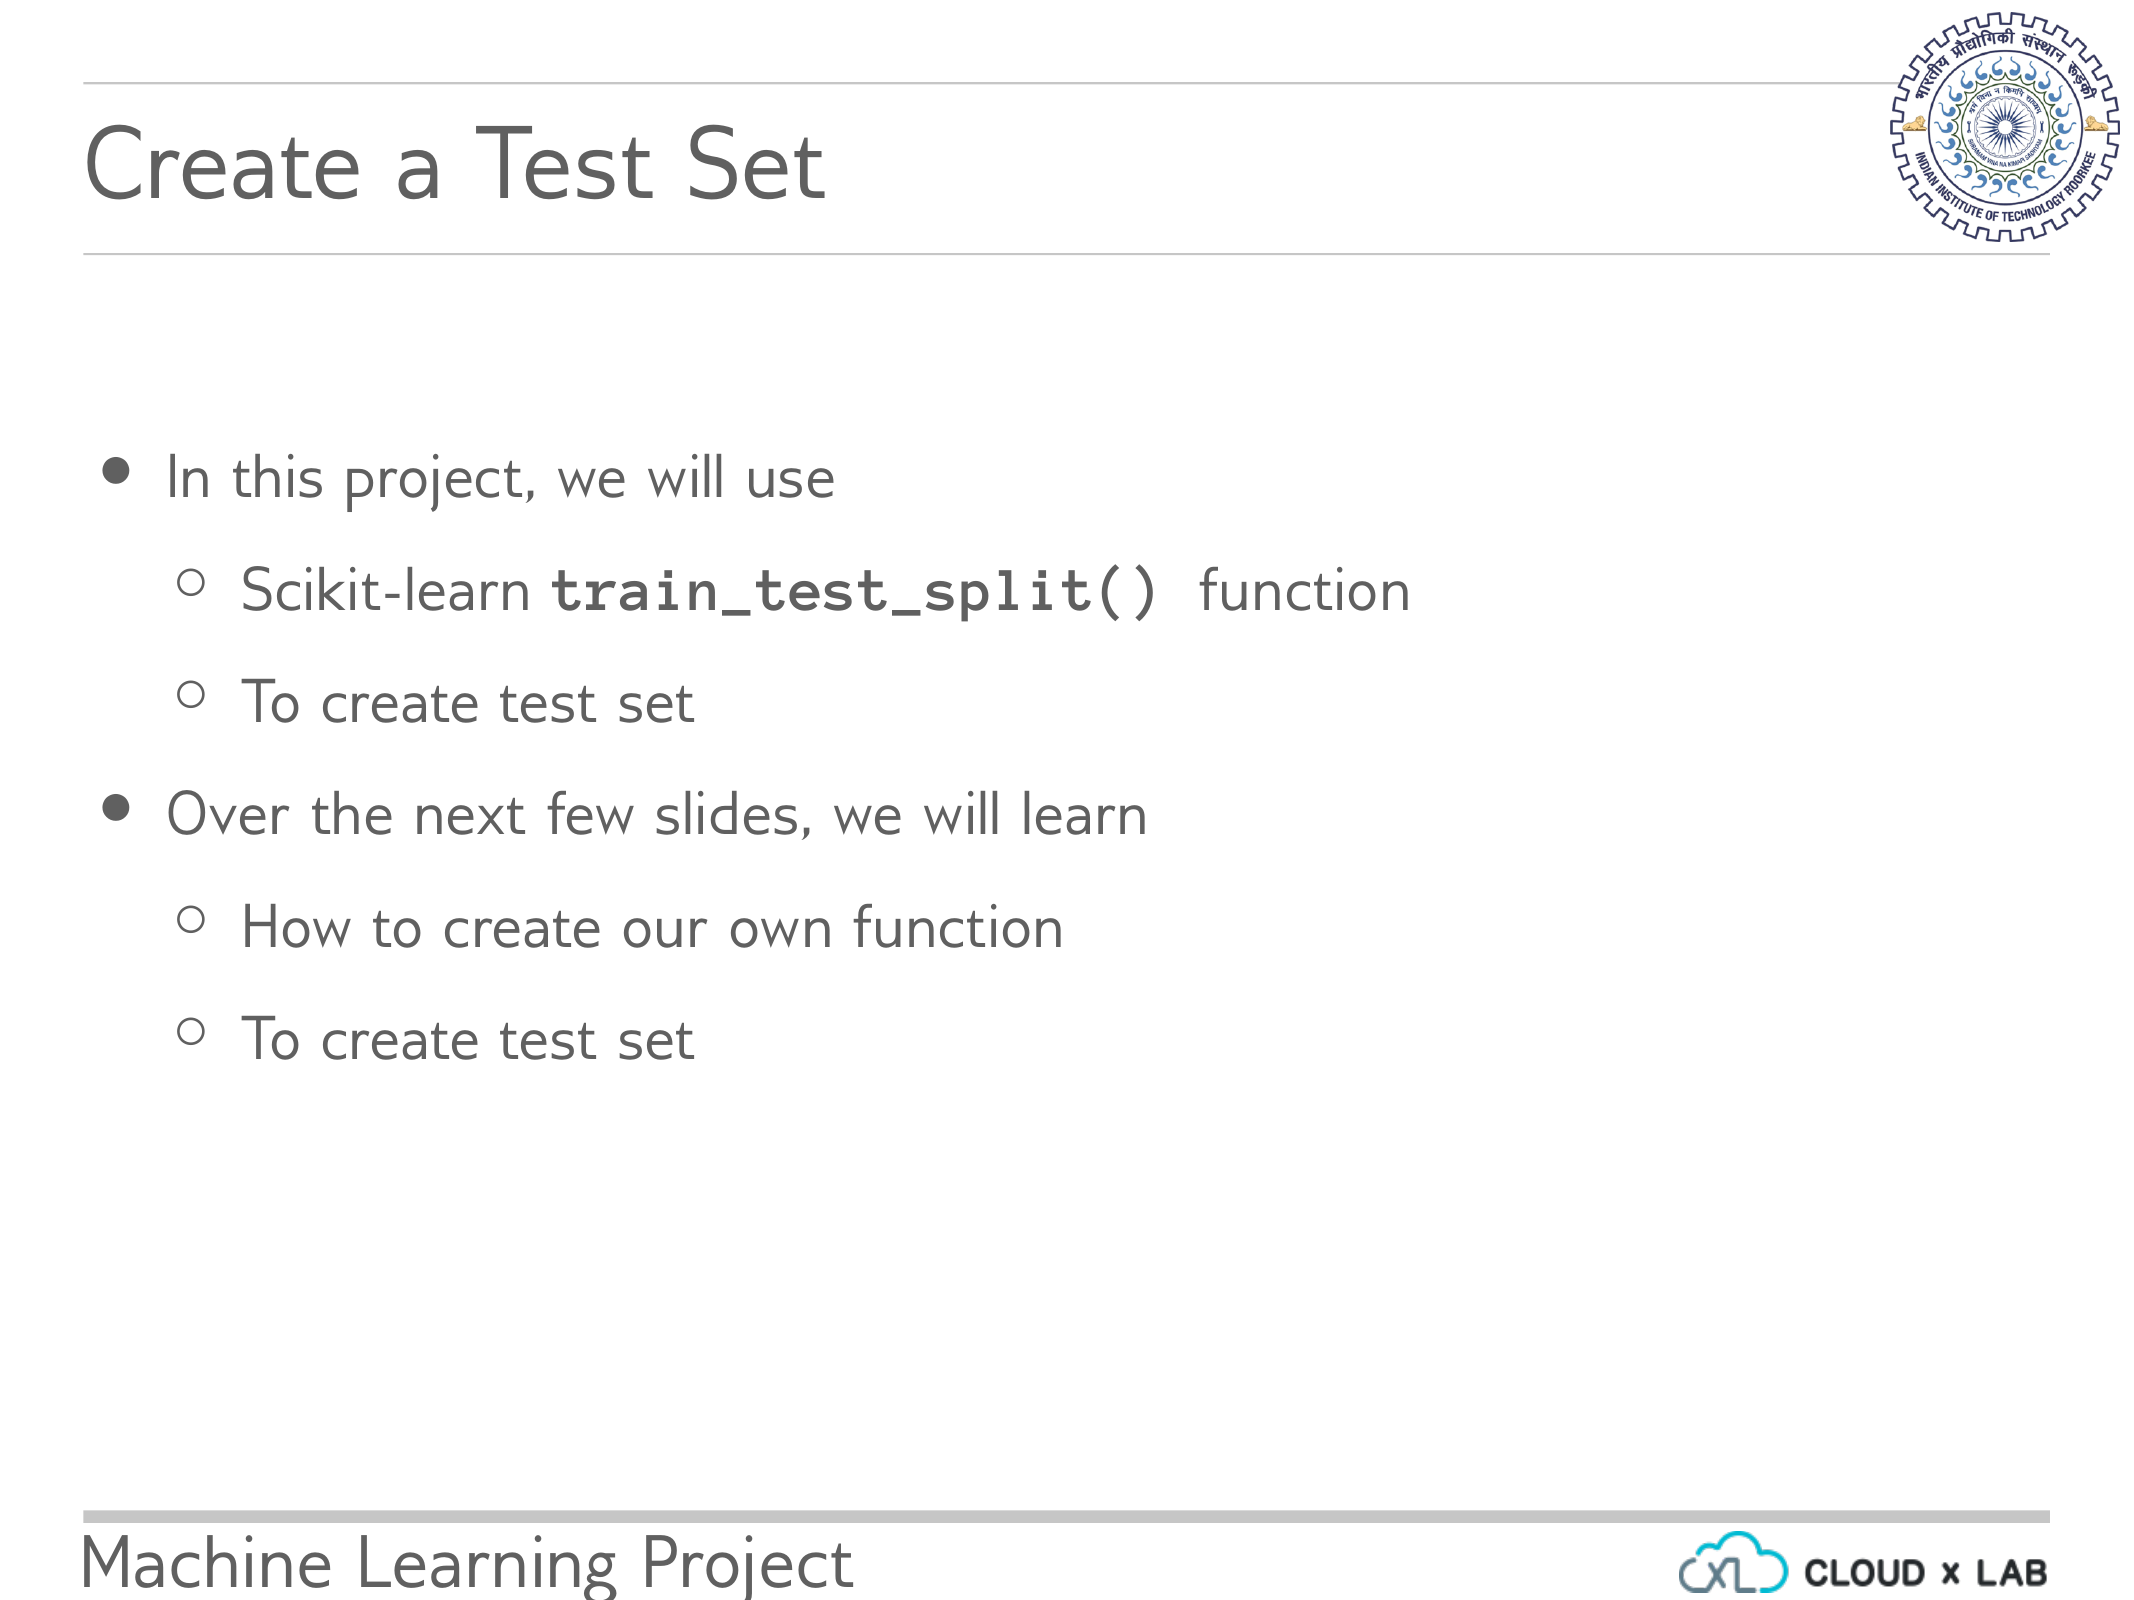

Create a Test Set

In this project, we will use
Scikit-learn train_test_split() function
To create test set
Over the next few slides, we will learn
How to create our own function
To create test set